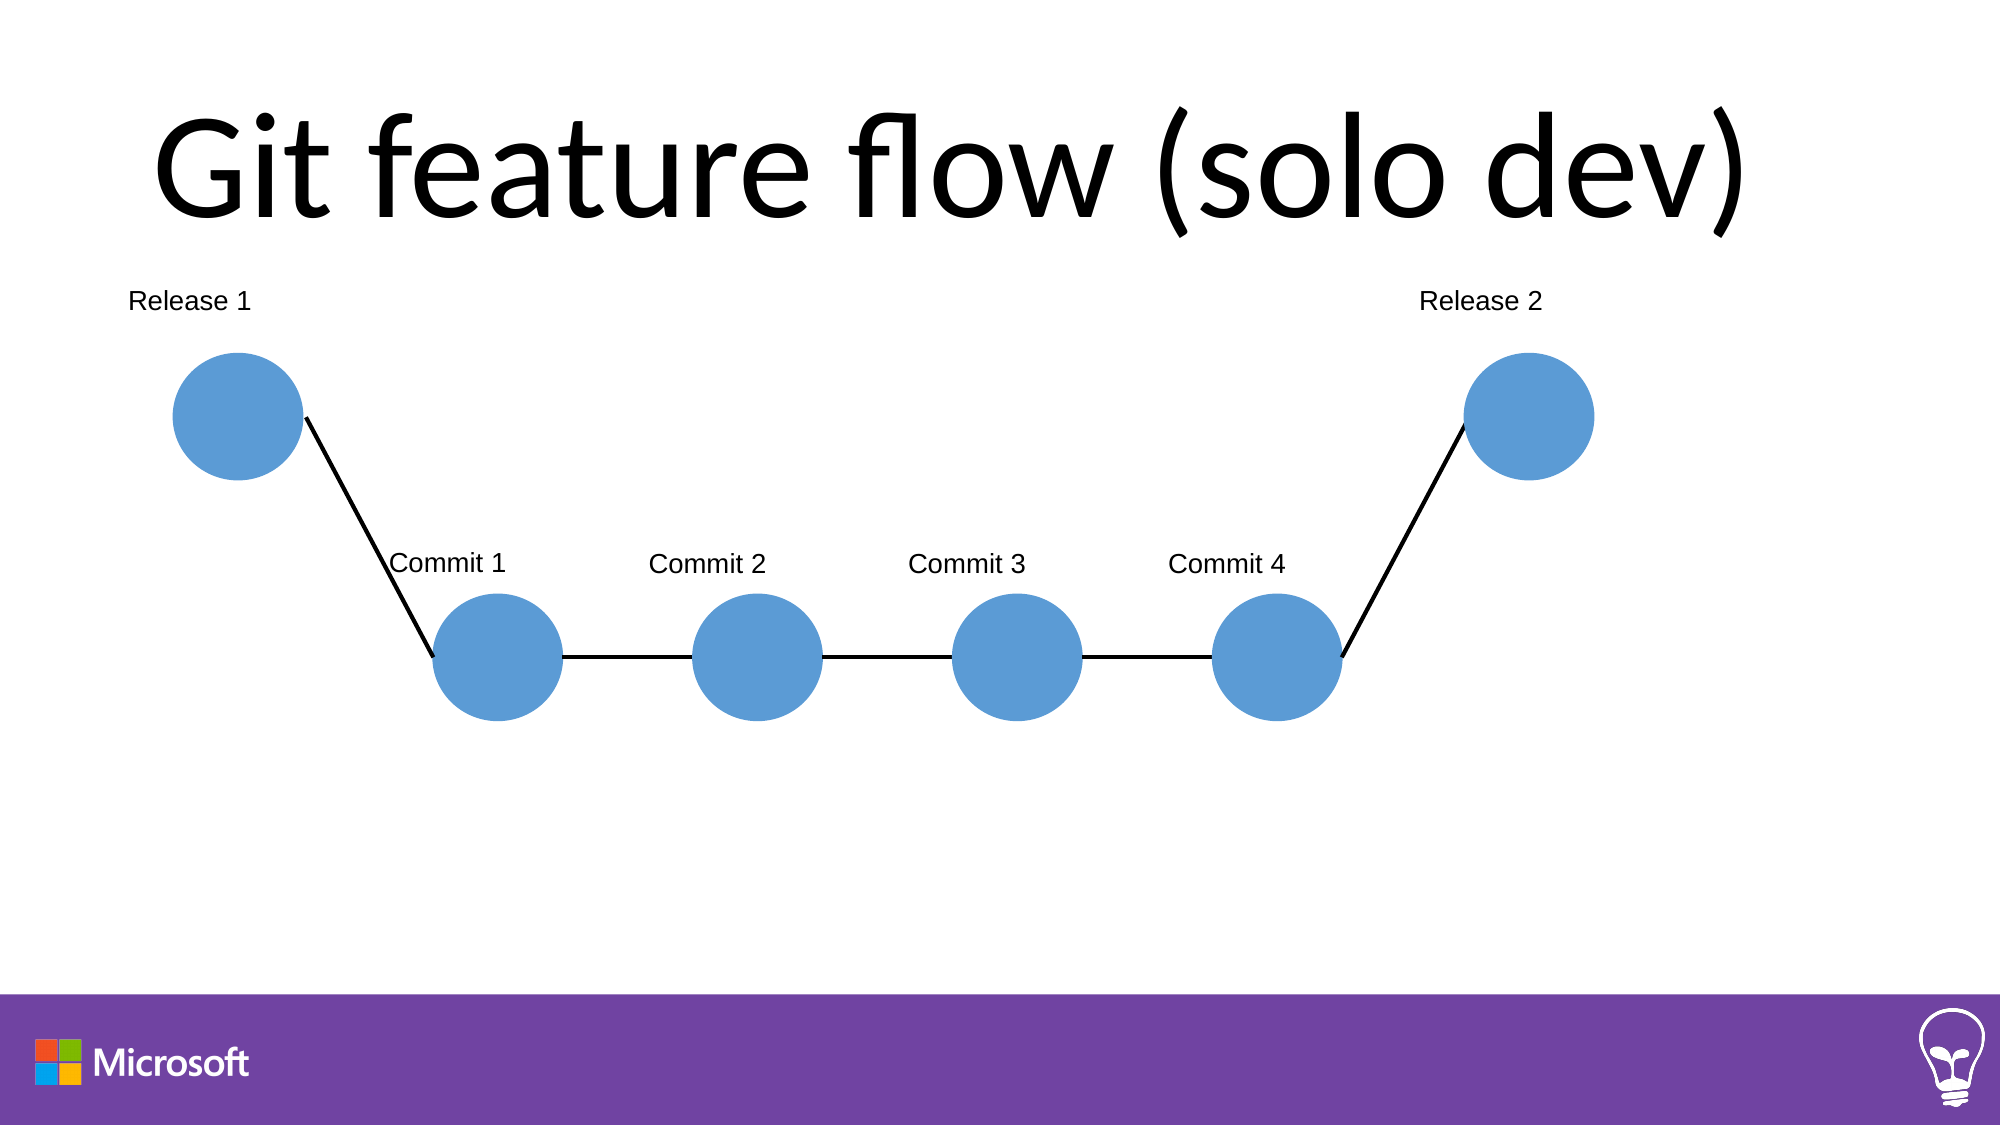

# Git feature flow (solo dev)
Release 1
Release 2

Commit 1
Commit 2
Commit 3
Commit 4